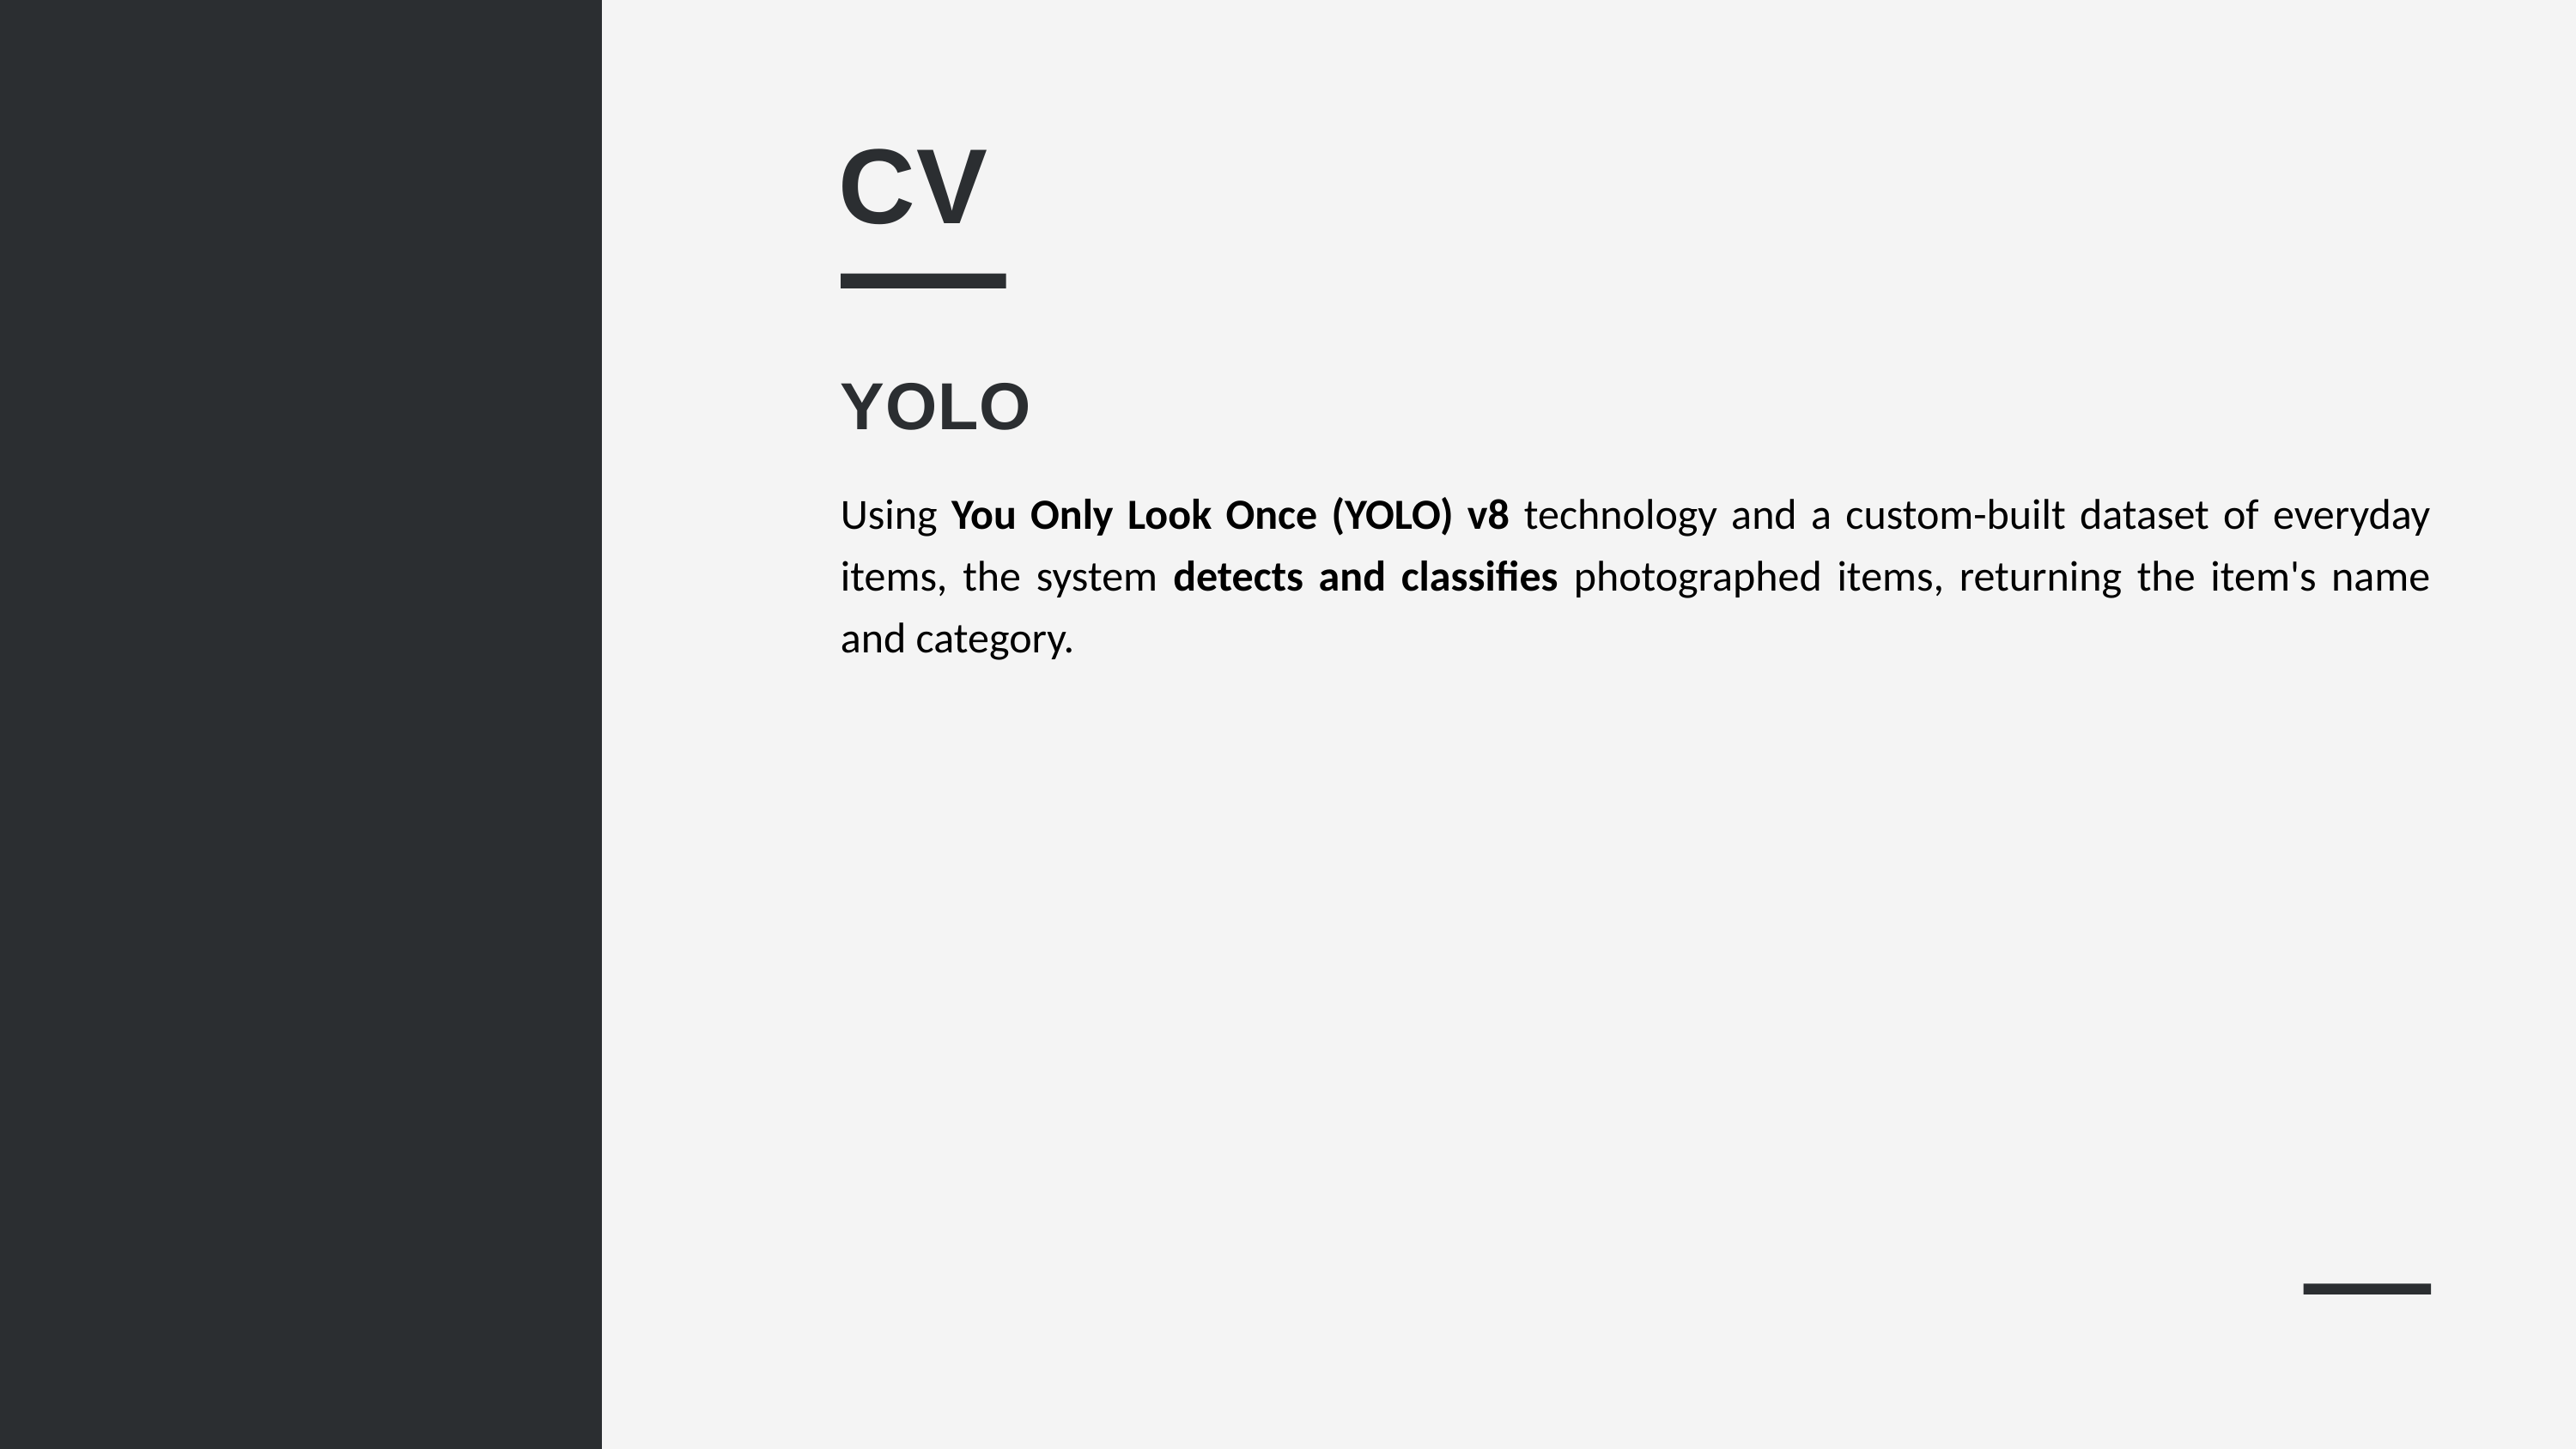

CV

YOLO
Using You Only Look Once (YOLO) v8 technology and a custom-built dataset of everyday items, the system detects and classifies photographed items, returning the item's name and category.